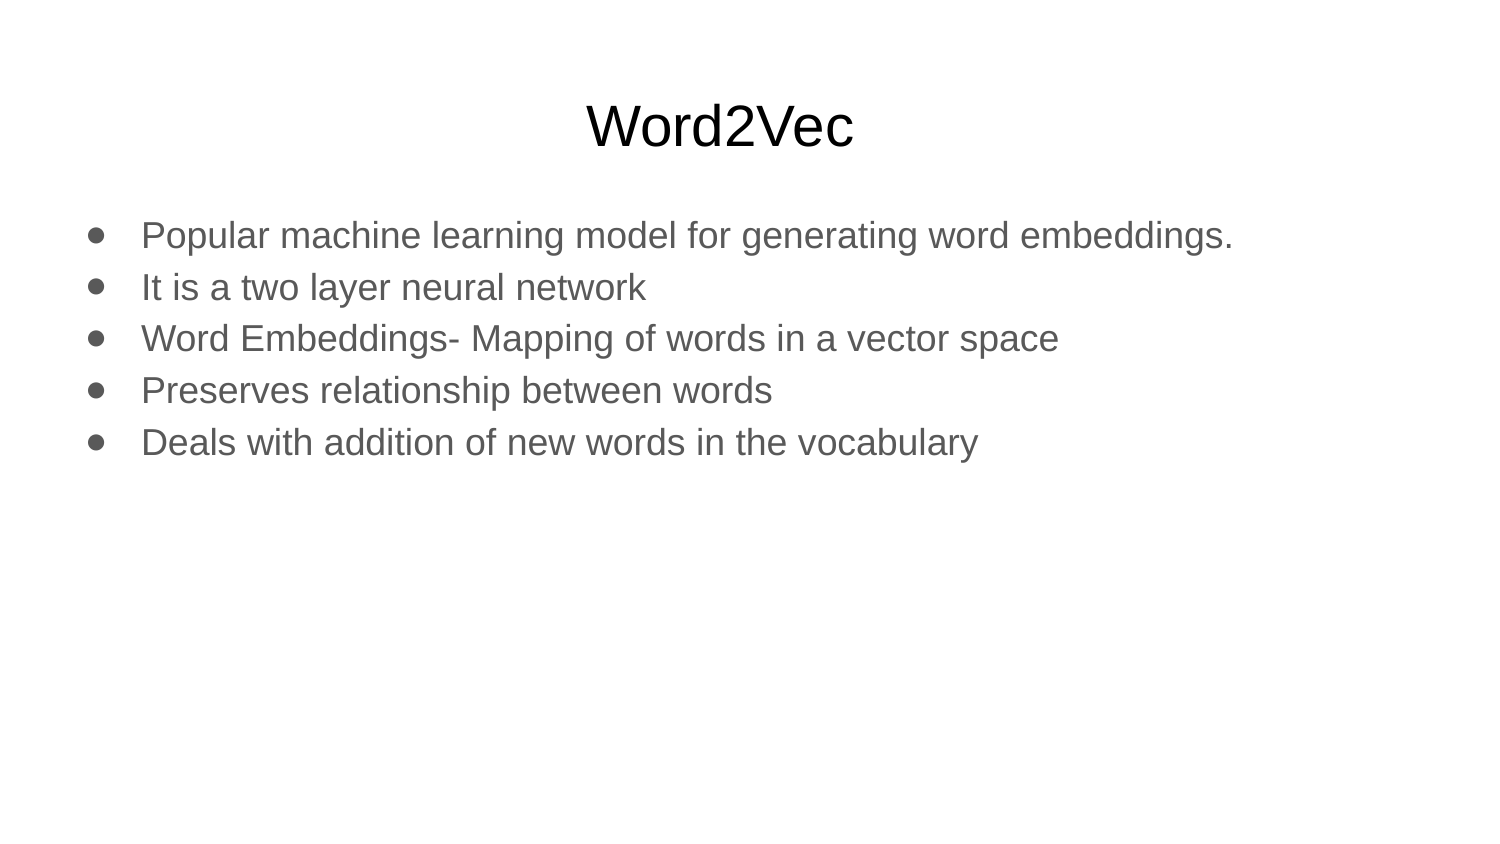

# Word2Vec
Popular machine learning model for generating word embeddings.
It is a two layer neural network
Word Embeddings- Mapping of words in a vector space
Preserves relationship between words
Deals with addition of new words in the vocabulary